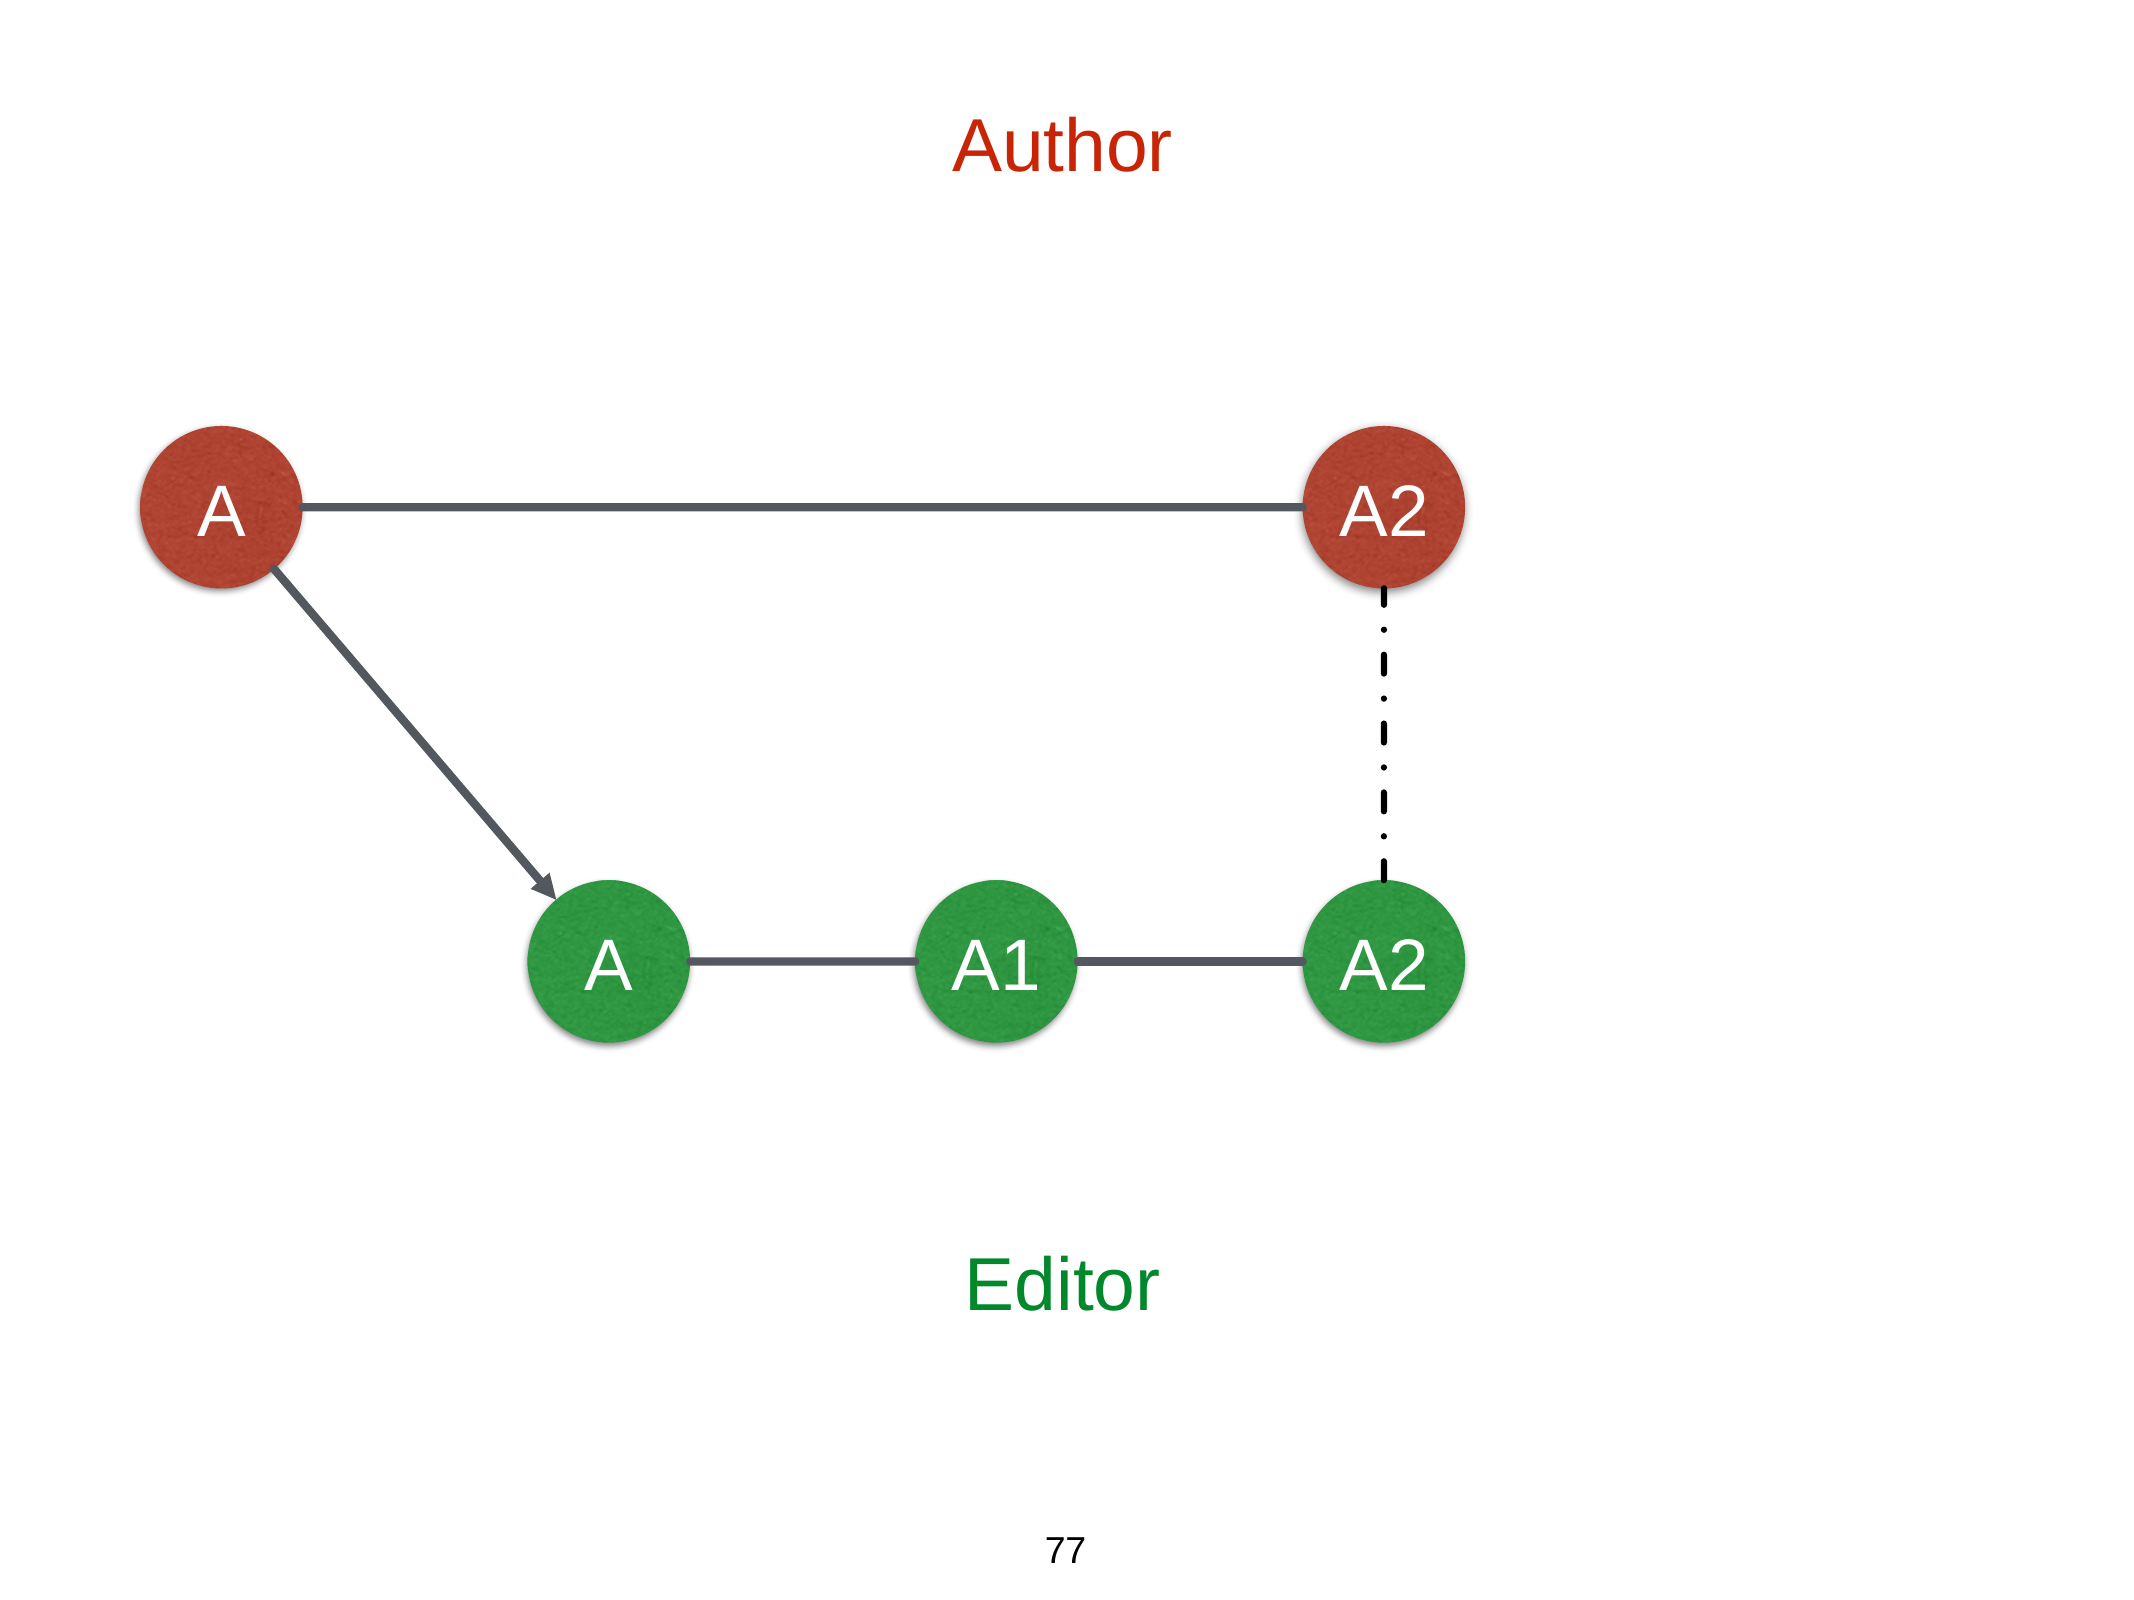

Author

A

A2

A

A1

A2

Editor
77